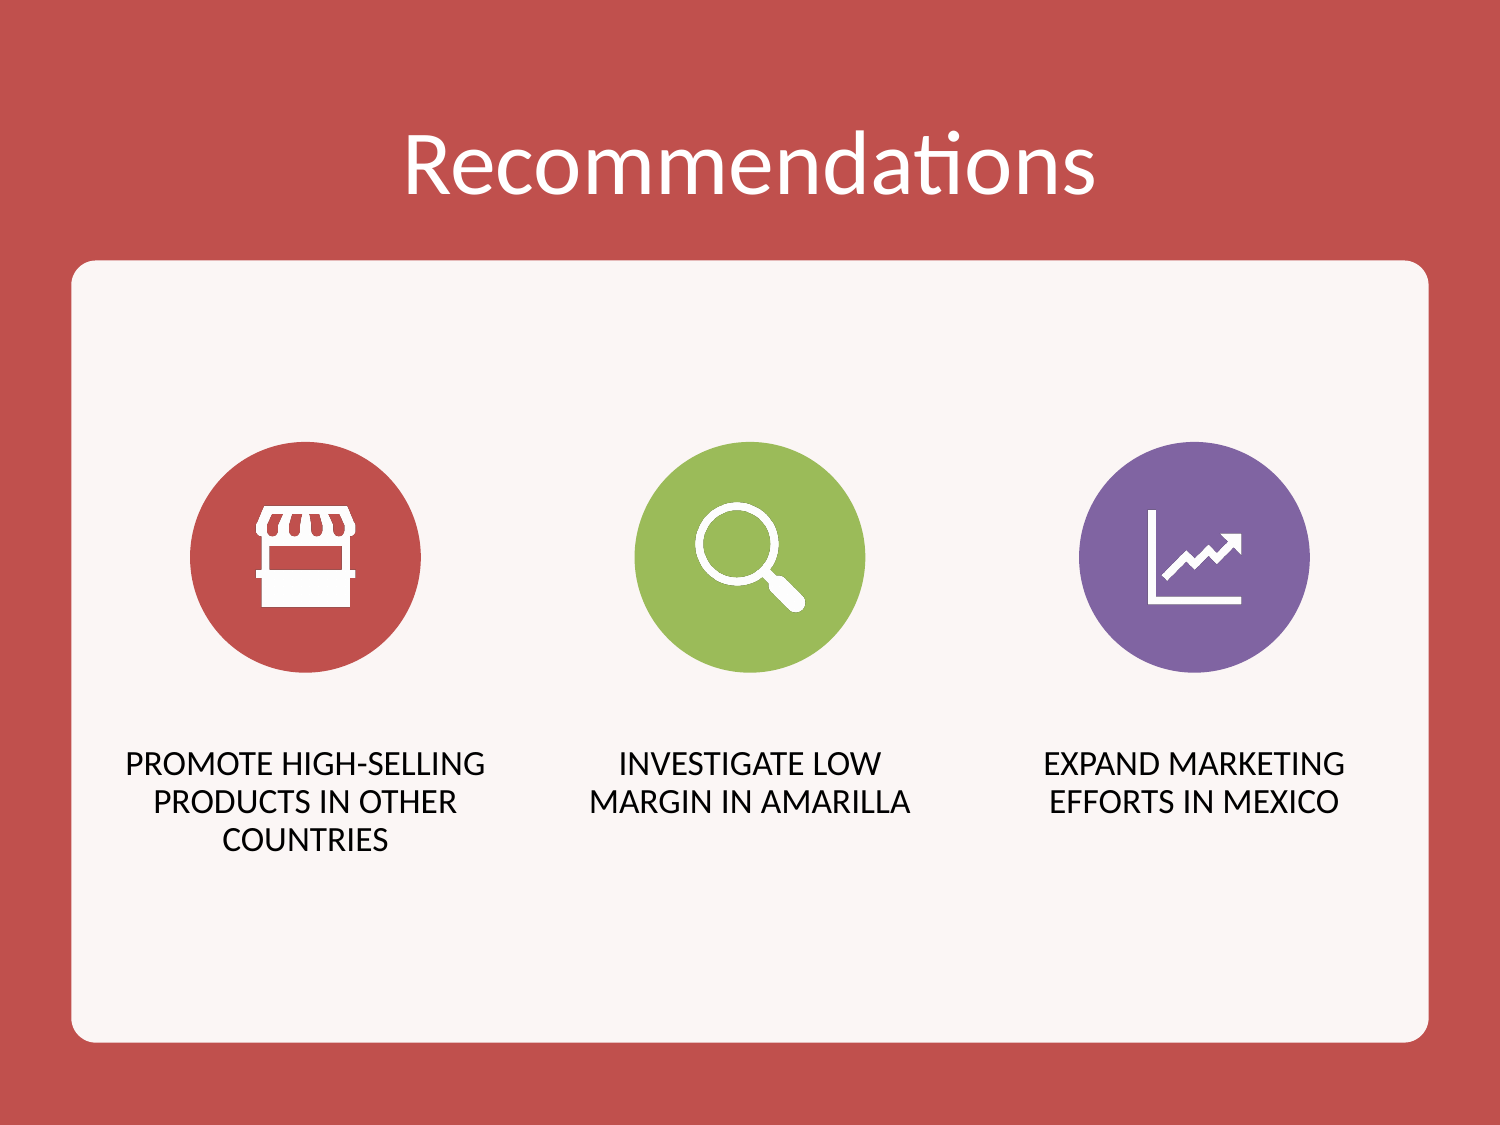

# Recommendations

Promote high-selling products in other countries
Investigate low margin in Amarilla
Expand marketing efforts in Mexico